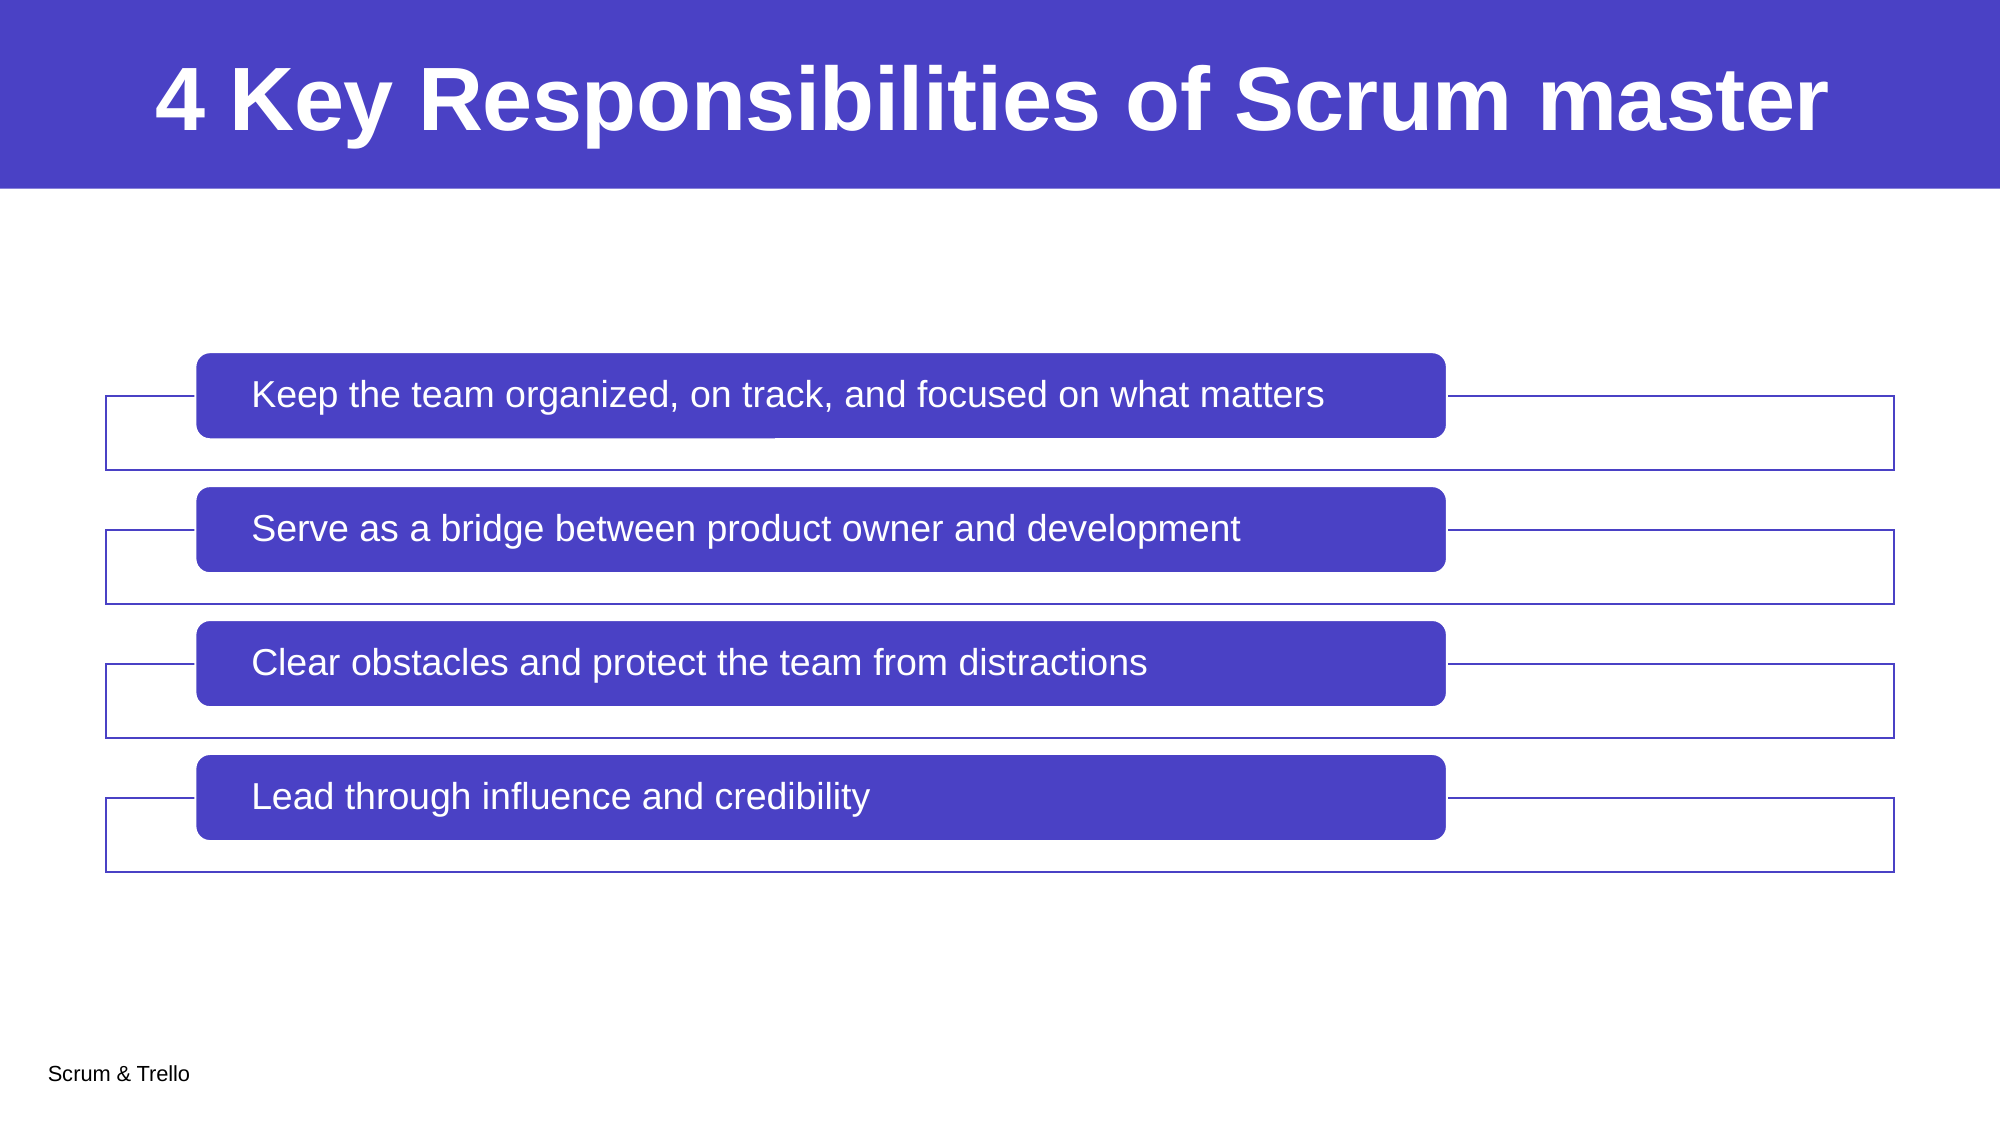

# 4 Key Responsibilities of Scrum master
Keep the team organized, on track, and focused on what matters
Serve as a bridge between product owner and development
Clear obstacles and protect the team from distractions
Lead through influence and credibility
Scrum & Trello